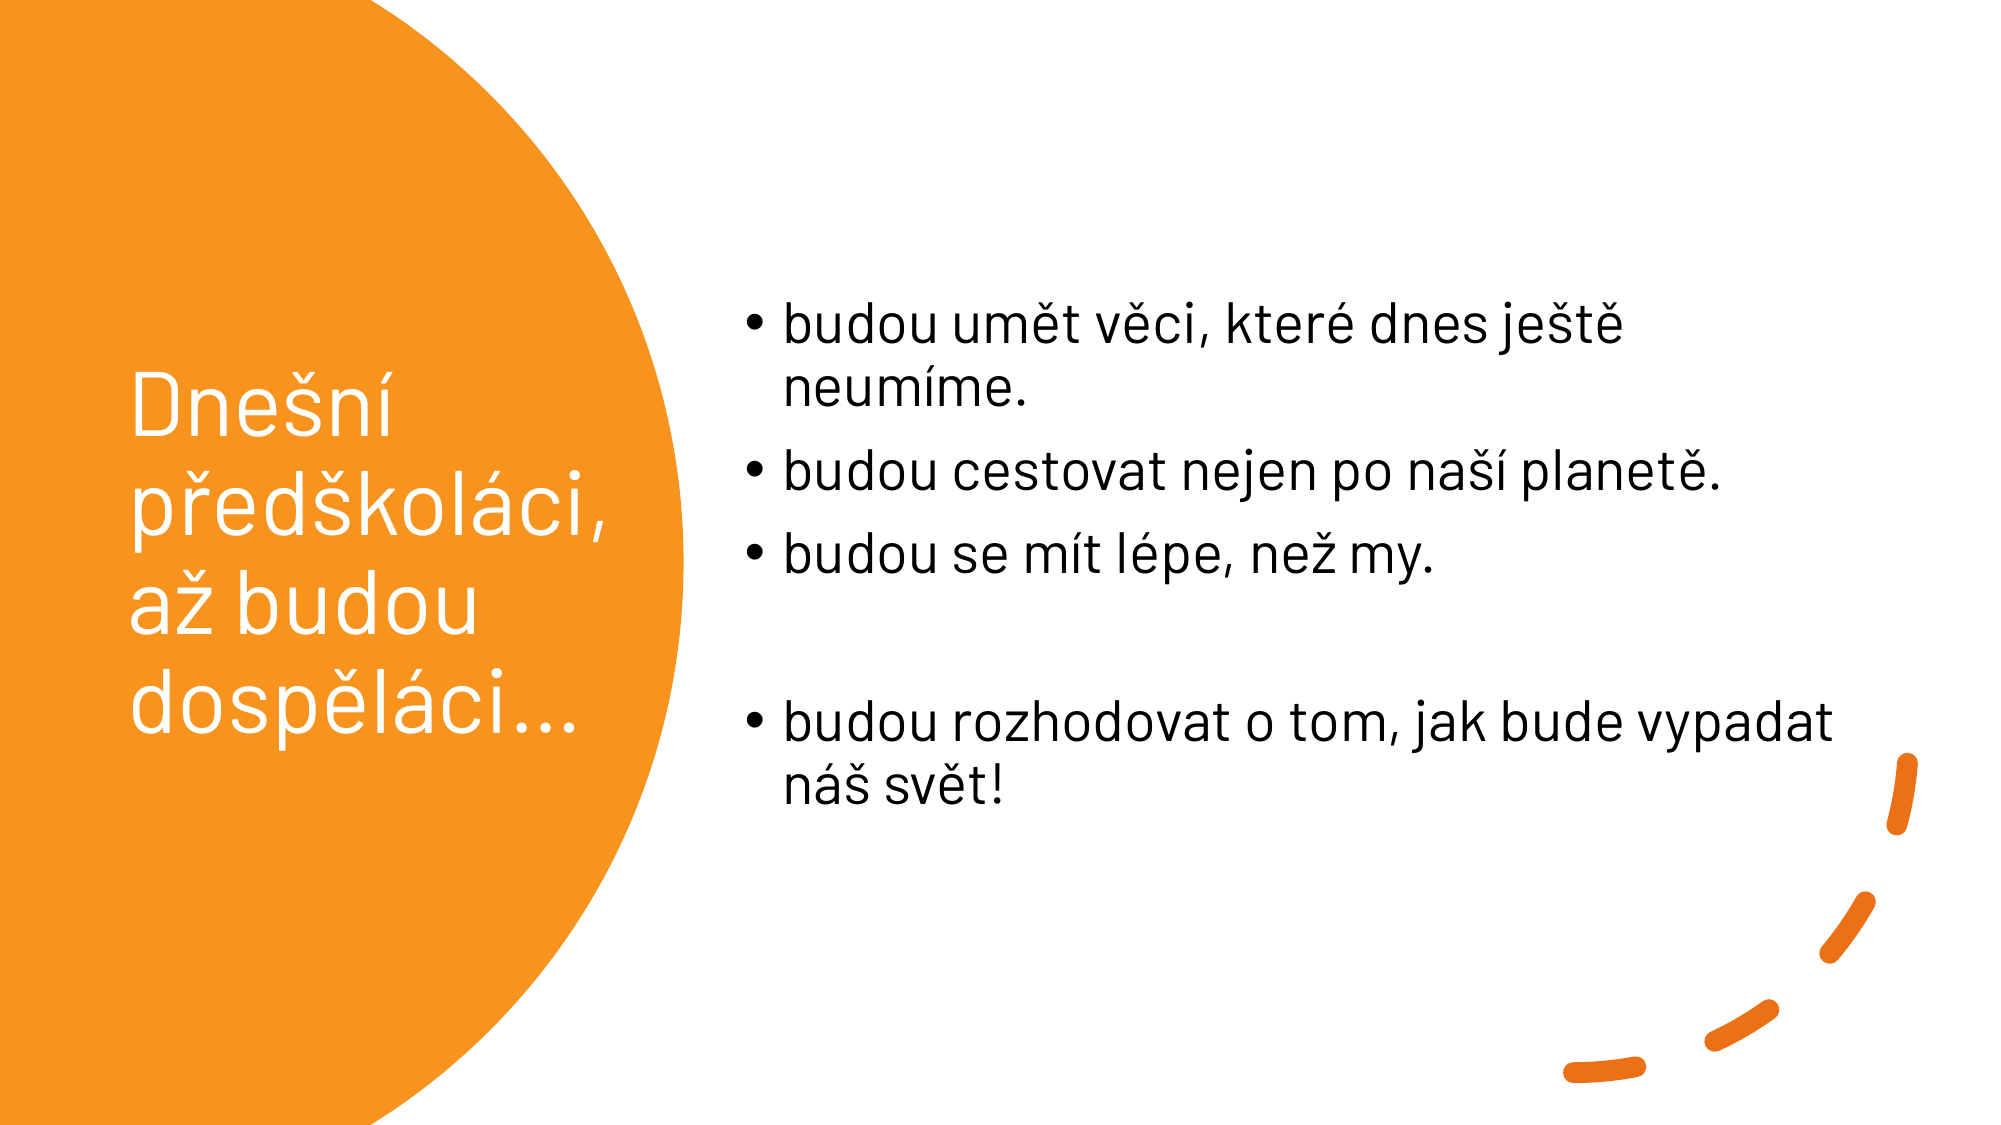

budou umět věci, které dnes ještě neumíme.
budou cestovat nejen po naší planetě.
budou se mít lépe, než my.

budou rozhodovat o tom, jak bude vypadat náš svět!
# Dnešní předškoláci, až budou dospěláci…